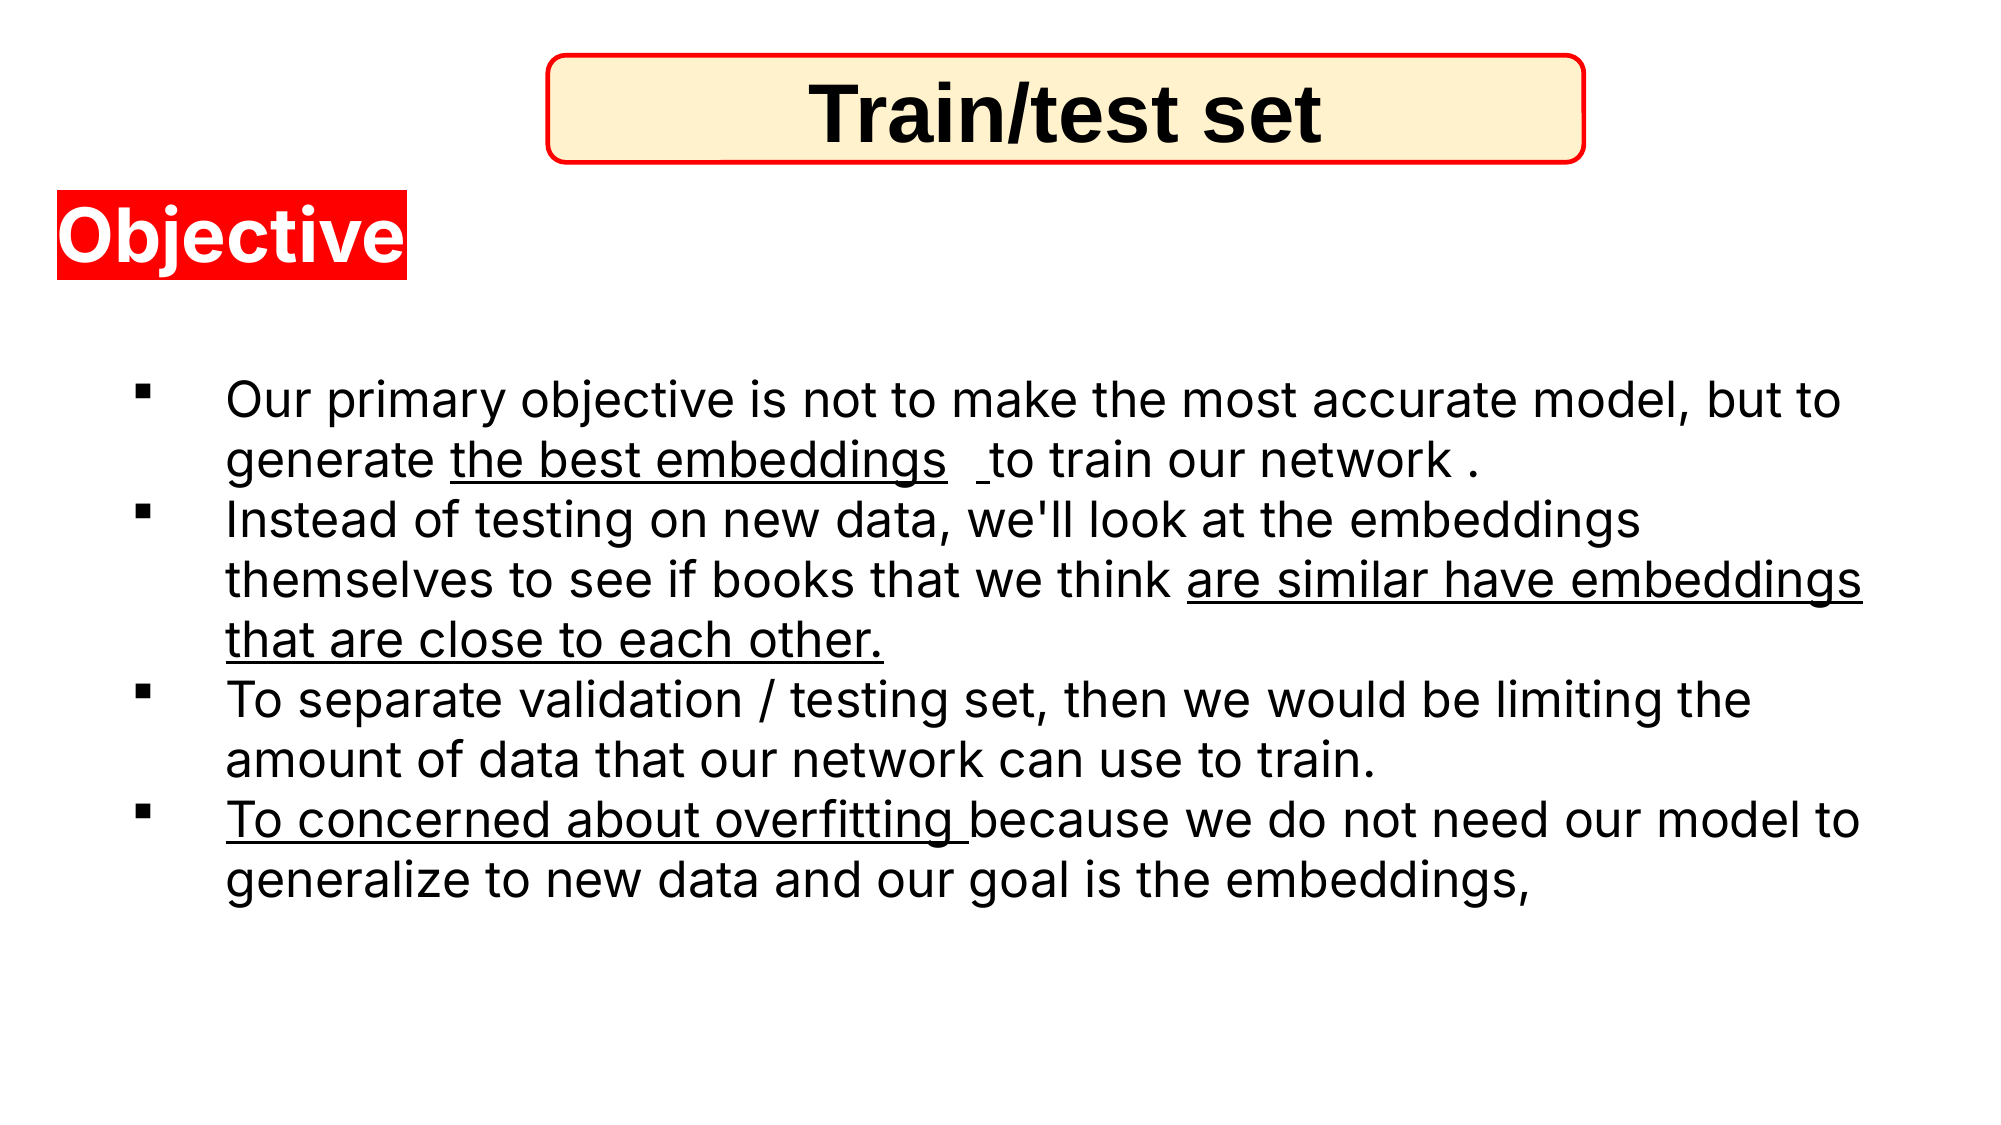

Train/test set
Objective

Our primary objective is not to make the most accurate model, but to generate the best embeddings	 to train our network .
Instead of testing on new data, we'll look at the embeddings themselves to see if books that we think are similar have embeddings that are close to each other.
To separate validation / testing set, then we would be limiting the amount of data that our network can use to train.
To concerned about overfitting because we do not need our model to generalize to new data and our goal is the embeddings,